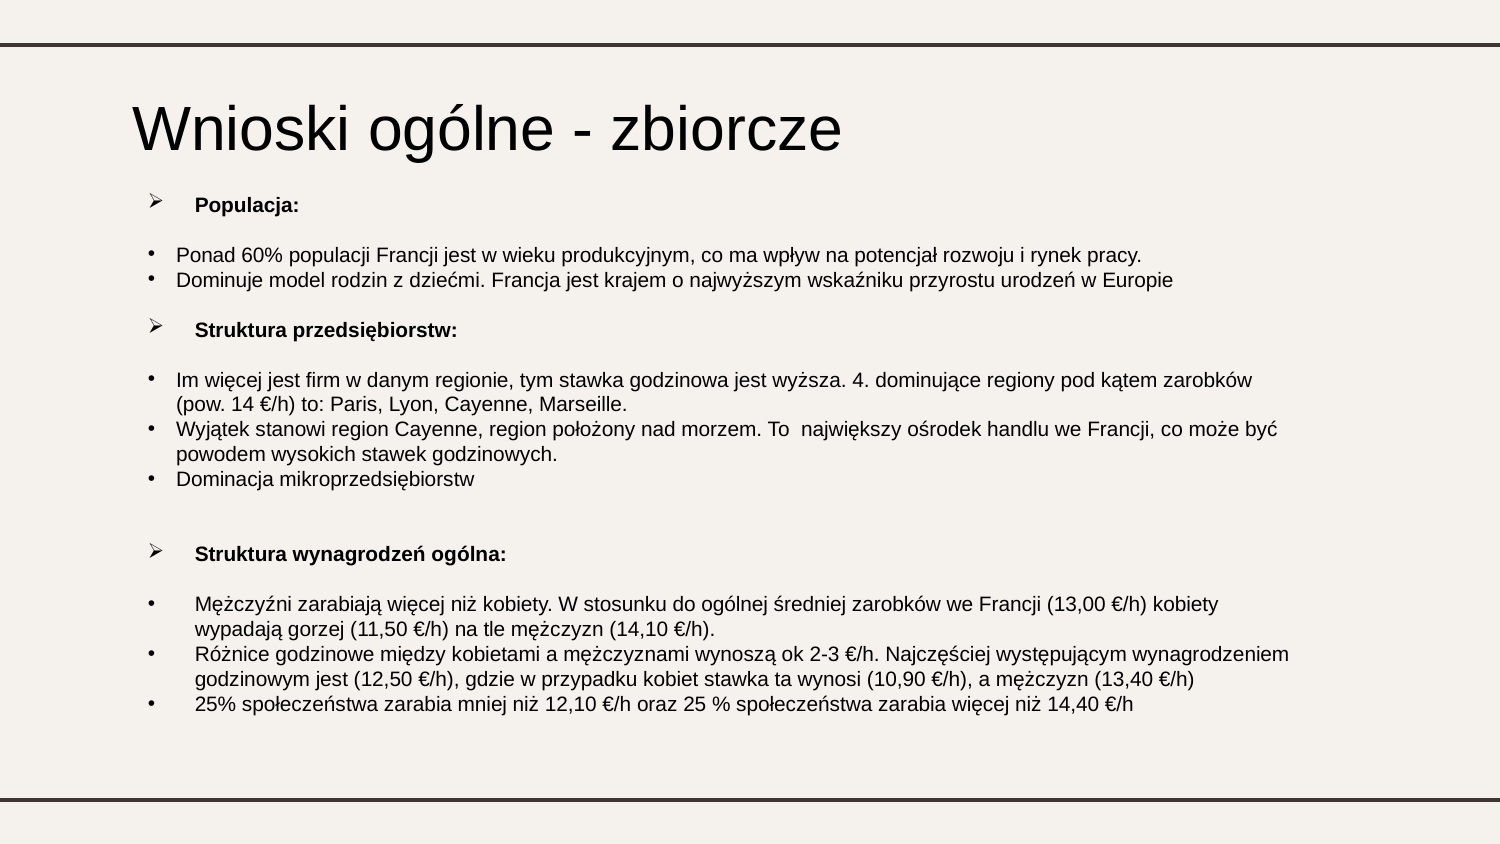

# Wnioski ogólne - zbiorcze

Populacja:

Ponad 60% populacji Francji jest w wieku produkcyjnym, co ma wpływ na potencjał rozwoju i rynek pracy.
Dominuje model rodzin z dziećmi. Francja jest krajem o najwyższym wskaźniku przyrostu urodzeń w Europie

Struktura przedsiębiorstw:

Im więcej jest firm w danym regionie, tym stawka godzinowa jest wyższa. 4. dominujące regiony pod kątem zarobków (pow. 14 €/h) to: Paris, Lyon, Cayenne, Marseille.
Wyjątek stanowi region Cayenne, region położony nad morzem. To  największy ośrodek handlu we Francji, co może być powodem wysokich stawek godzinowych.
Dominacja mikroprzedsiębiorstw

Struktura wynagrodzeń ogólna:

Mężczyźni zarabiają więcej niż kobiety. W stosunku do ogólnej średniej zarobków we Francji (13,00 €/h) kobiety wypadają gorzej (11,50 €/h) na tle mężczyzn (14,10 €/h).
Różnice godzinowe między kobietami a mężczyznami wynoszą ok 2-3 €/h. Najczęściej występującym wynagrodzeniem godzinowym jest (12,50 €/h), gdzie w przypadku kobiet stawka ta wynosi (10,90 €/h), a mężczyzn (13,40 €/h)
25% społeczeństwa zarabia mniej niż 12,10 €/h oraz 25 % społeczeństwa zarabia więcej niż 14,40 €/h